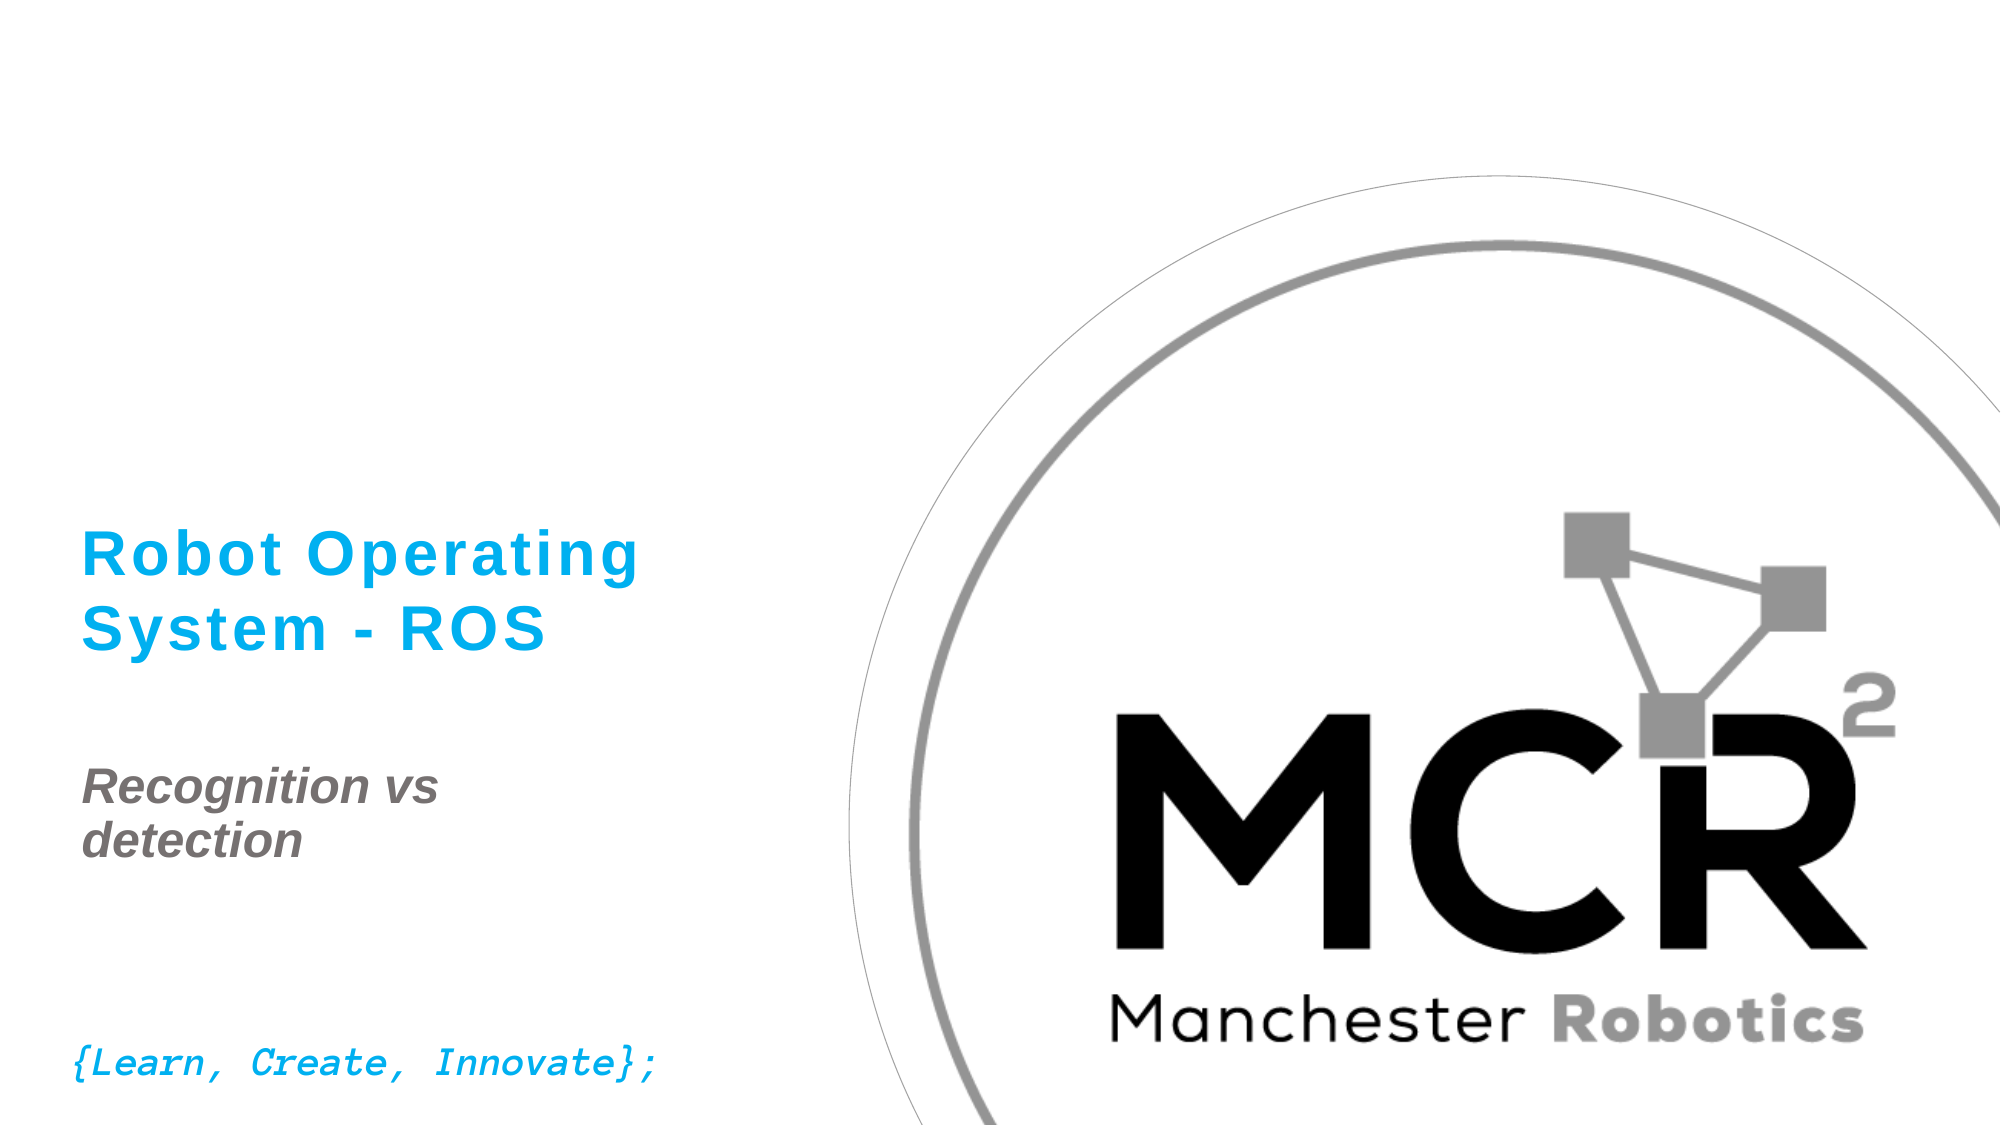

# Robot Operating System - ROS
Recognition vs detection